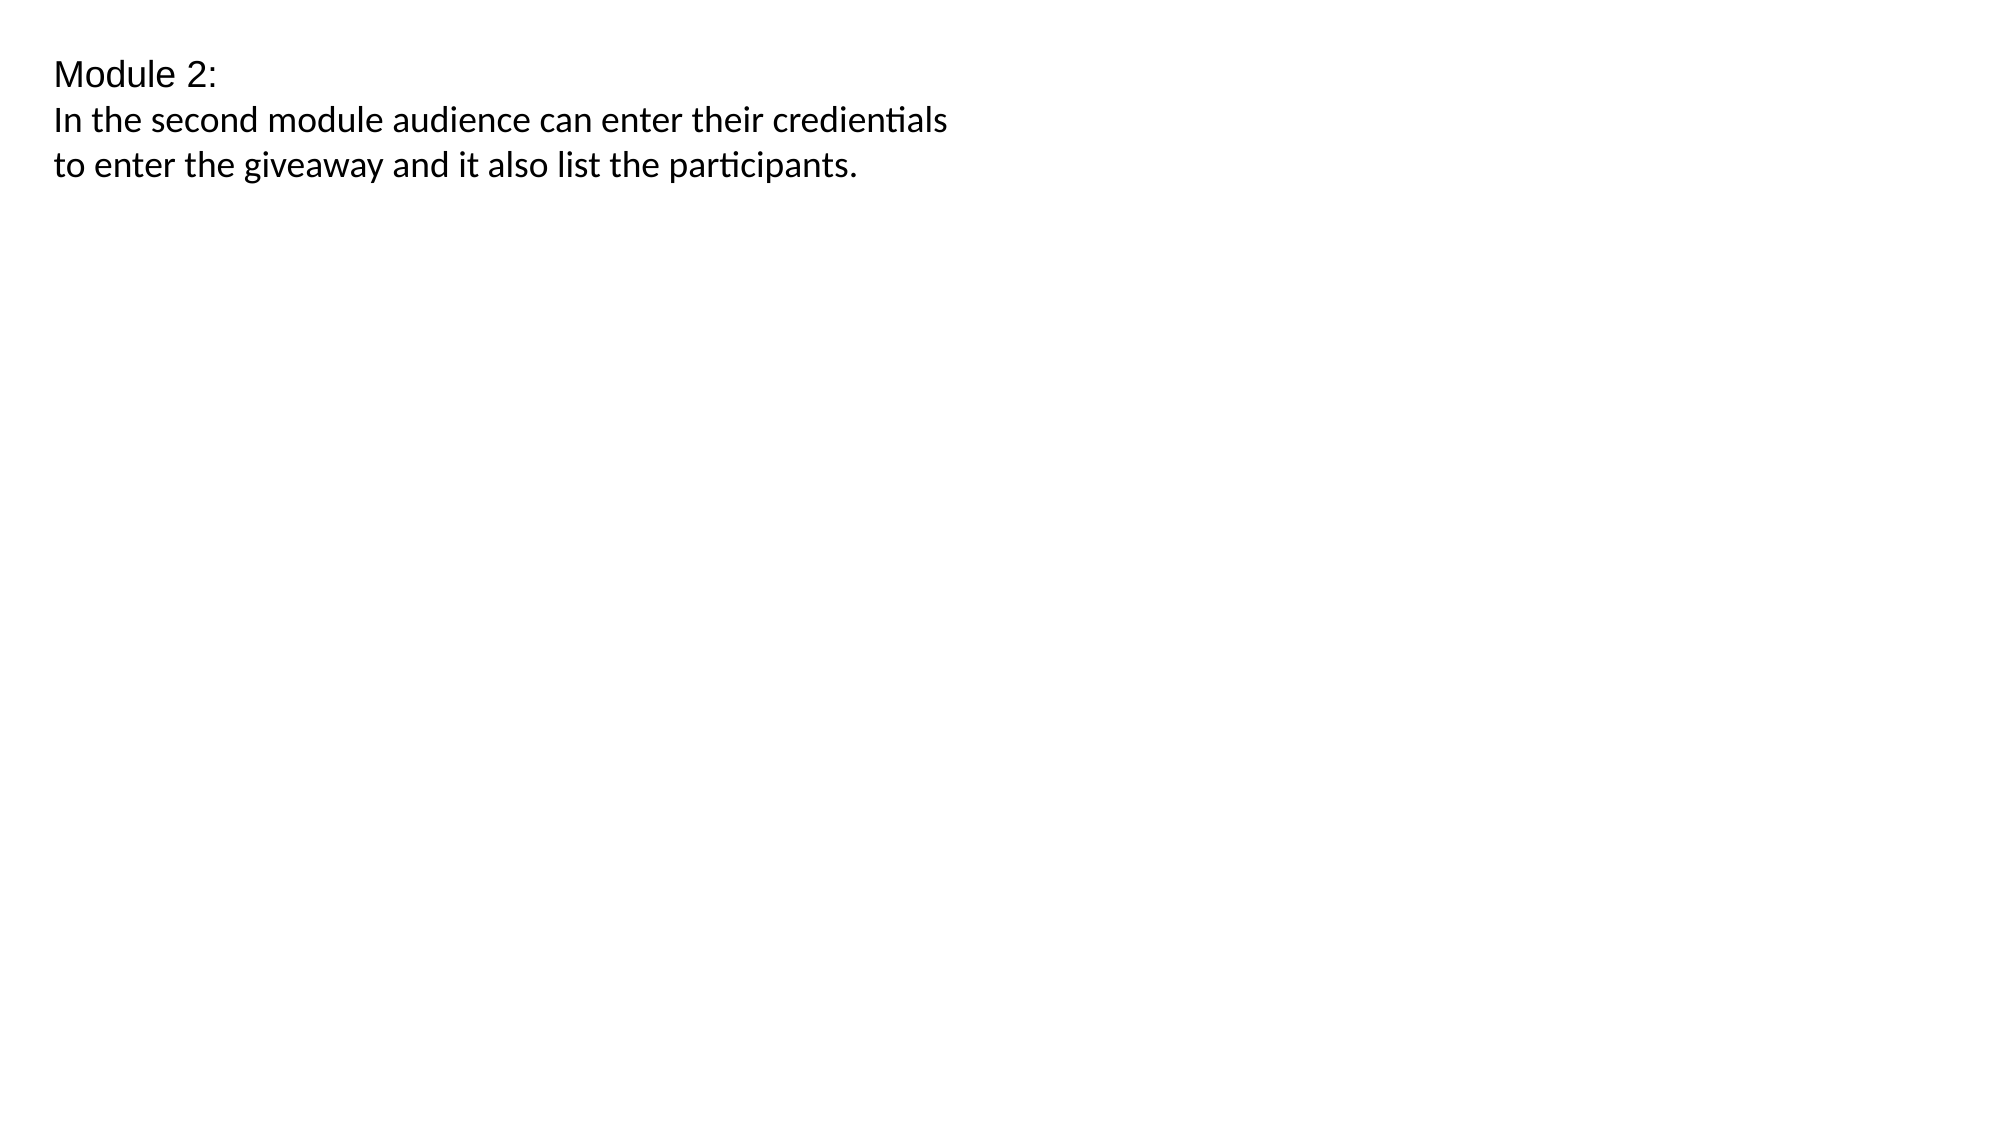

Module 2:
In the second module audience can enter their credientials to enter the giveaway and it also list the participants.
Module1:
Shows output as user can enter from 1-4 as given and user can register themselves in the event.